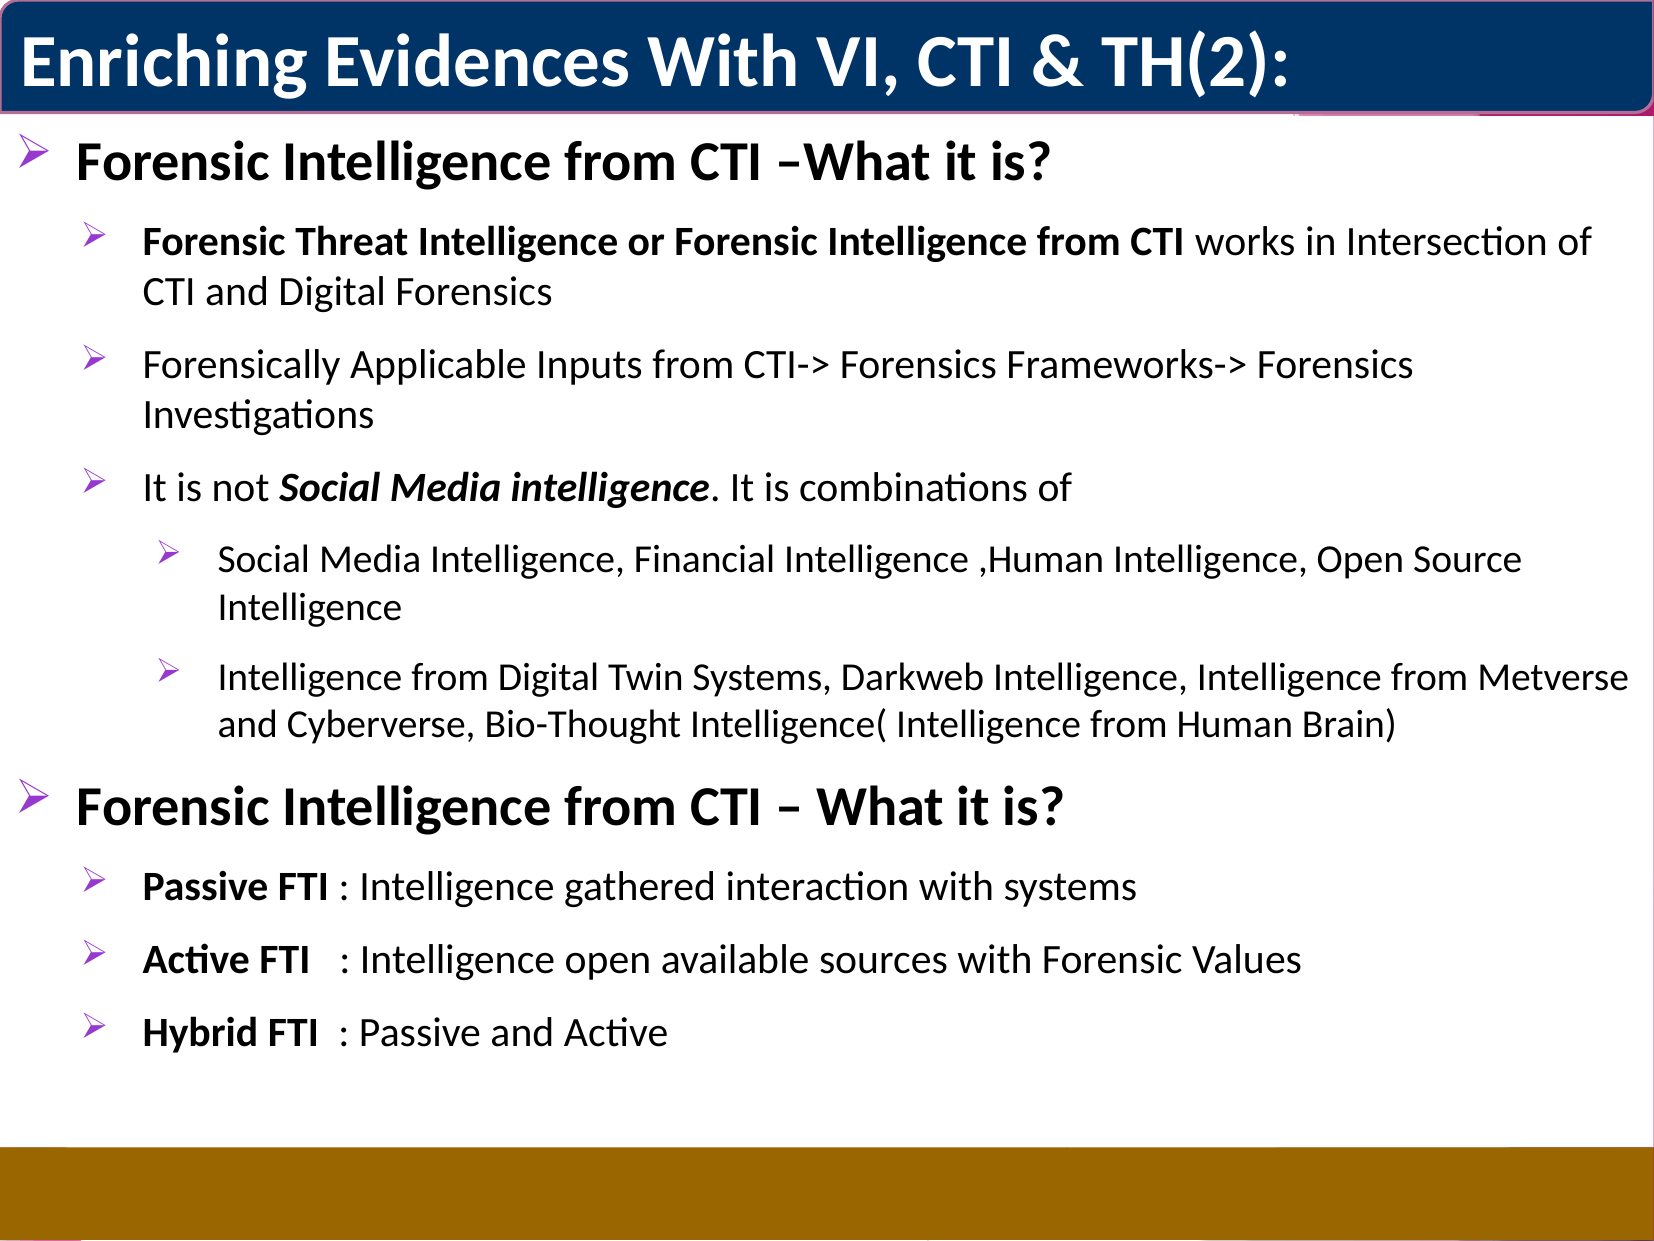

Enriching Evidences With VI, CTI & TH(2):

Forensic Intelligence from CTI –What it is?
Forensic Threat Intelligence or Forensic Intelligence from CTI works in Intersection of CTI and Digital Forensics
Forensically Applicable Inputs from CTI-> Forensics Frameworks-> Forensics Investigations
It is not Social Media intelligence. It is combinations of
Social Media Intelligence, Financial Intelligence ,Human Intelligence, Open Source Intelligence
Intelligence from Digital Twin Systems, Darkweb Intelligence, Intelligence from Metverse and Cyberverse, Bio-Thought Intelligence( Intelligence from Human Brain)
Forensic Intelligence from CTI – What it is?
Passive FTI : Intelligence gathered interaction with systems
Active FTI   : Intelligence open available sources with Forensic Values
Hybrid FTI  : Passive and Active